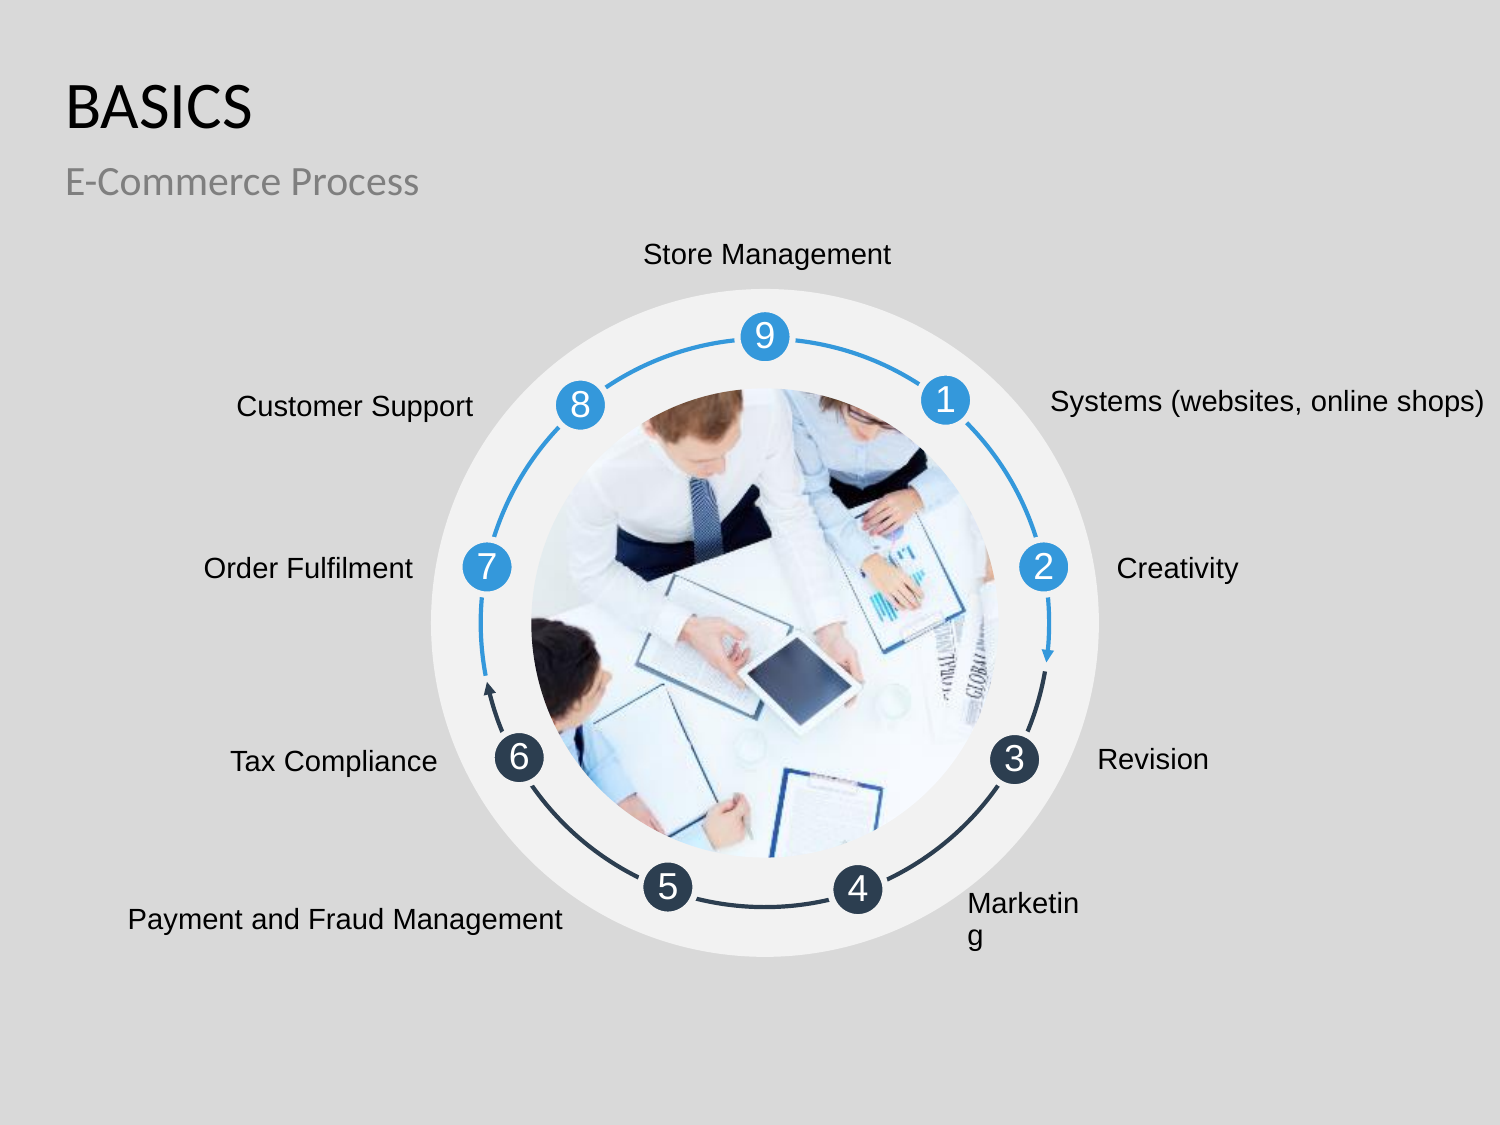

# BASICS
E-Commerce Process
Store Management

9

1
8
Systems (websites, online shops)
Customer Support

7
2
Order Fulfilment
Creativity
6
3
Revision
Tax Compliance
5
4
Payment and Fraud Management
Marketing